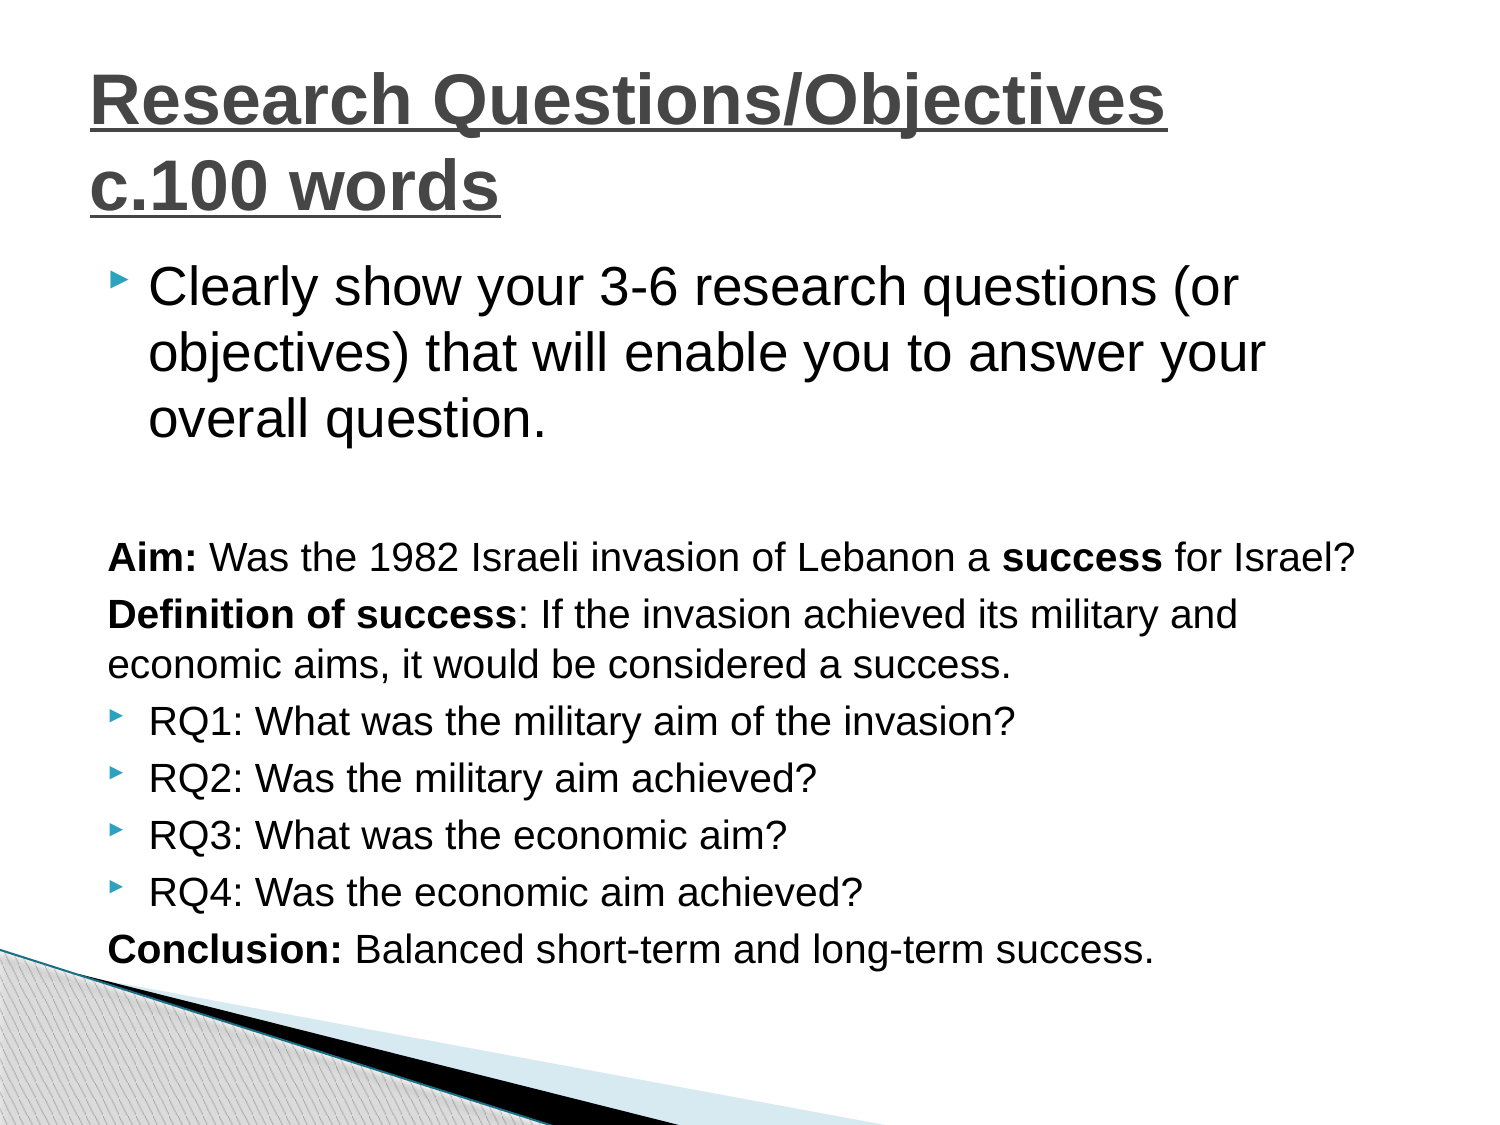

# Research Questions/Objectives c.100 words
Clearly show your 3-6 research questions (or objectives) that will enable you to answer your overall question.

Aim: Was the 1982 Israeli invasion of Lebanon a success for Israel?
Definition of success: If the invasion achieved its military and economic aims, it would be considered a success.
RQ1: What was the military aim of the invasion?
RQ2: Was the military aim achieved?
RQ3: What was the economic aim?
RQ4: Was the economic aim achieved?
Conclusion: Balanced short-term and long-term success.